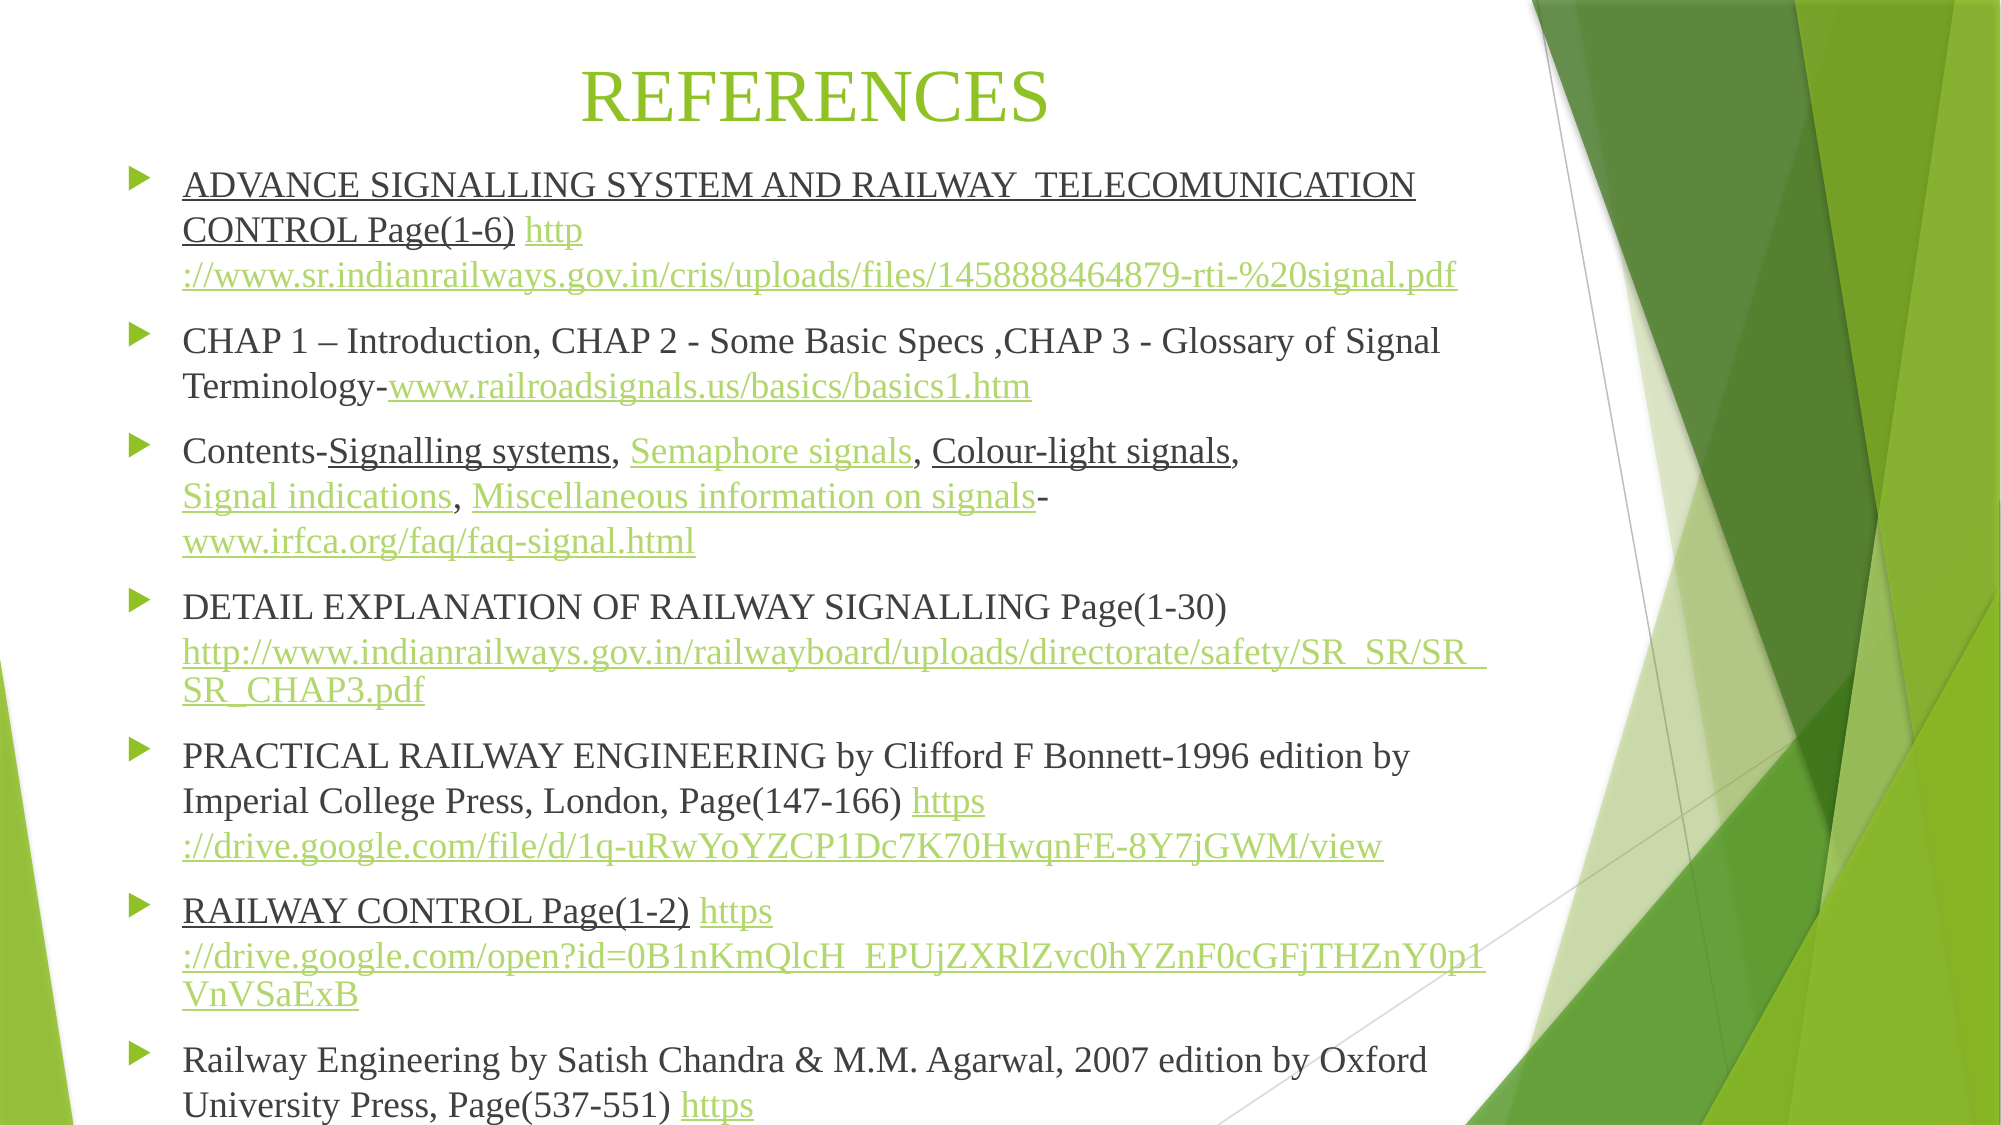

# REFERENCES
ADVANCE SIGNALLING SYSTEM AND RAILWAY  TELECOMUNICATION CONTROL Page(1-6) http://www.sr.indianrailways.gov.in/cris/uploads/files/1458888464879-rti-%20signal.pdf
CHAP 1 – Introduction, CHAP 2 - Some Basic Specs ,CHAP 3 - Glossary of Signal Terminology-www.railroadsignals.us/basics/basics1.htm
Contents-Signalling systems, Semaphore signals, Colour-light signals, Signal indications, Miscellaneous information on signals- www.irfca.org/faq/faq-signal.html
DETAIL EXPLANATION OF RAILWAY SIGNALLING Page(1-30) http://www.indianrailways.gov.in/railwayboard/uploads/directorate/safety/SR_SR/SR_SR_CHAP3.pdf
PRACTICAL RAILWAY ENGINEERING by Clifford F Bonnett-1996 edition by Imperial College Press, London, Page(147-166) https://drive.google.com/file/d/1q-uRwYoYZCP1Dc7K70HwqnFE-8Y7jGWM/view
RAILWAY CONTROL Page(1-2) https://drive.google.com/open?id=0B1nKmQlcH_EPUjZXRlZvc0hYZnF0cGFjTHZnY0p1VnVSaExB
Railway Engineering by Satish Chandra & M.M. Agarwal, 2007 edition by Oxford University Press, Page(537-551) https://drive.google.com/file/d/113L7WHW-Ez8VEvGTQob20o_5K7QT_luz/view